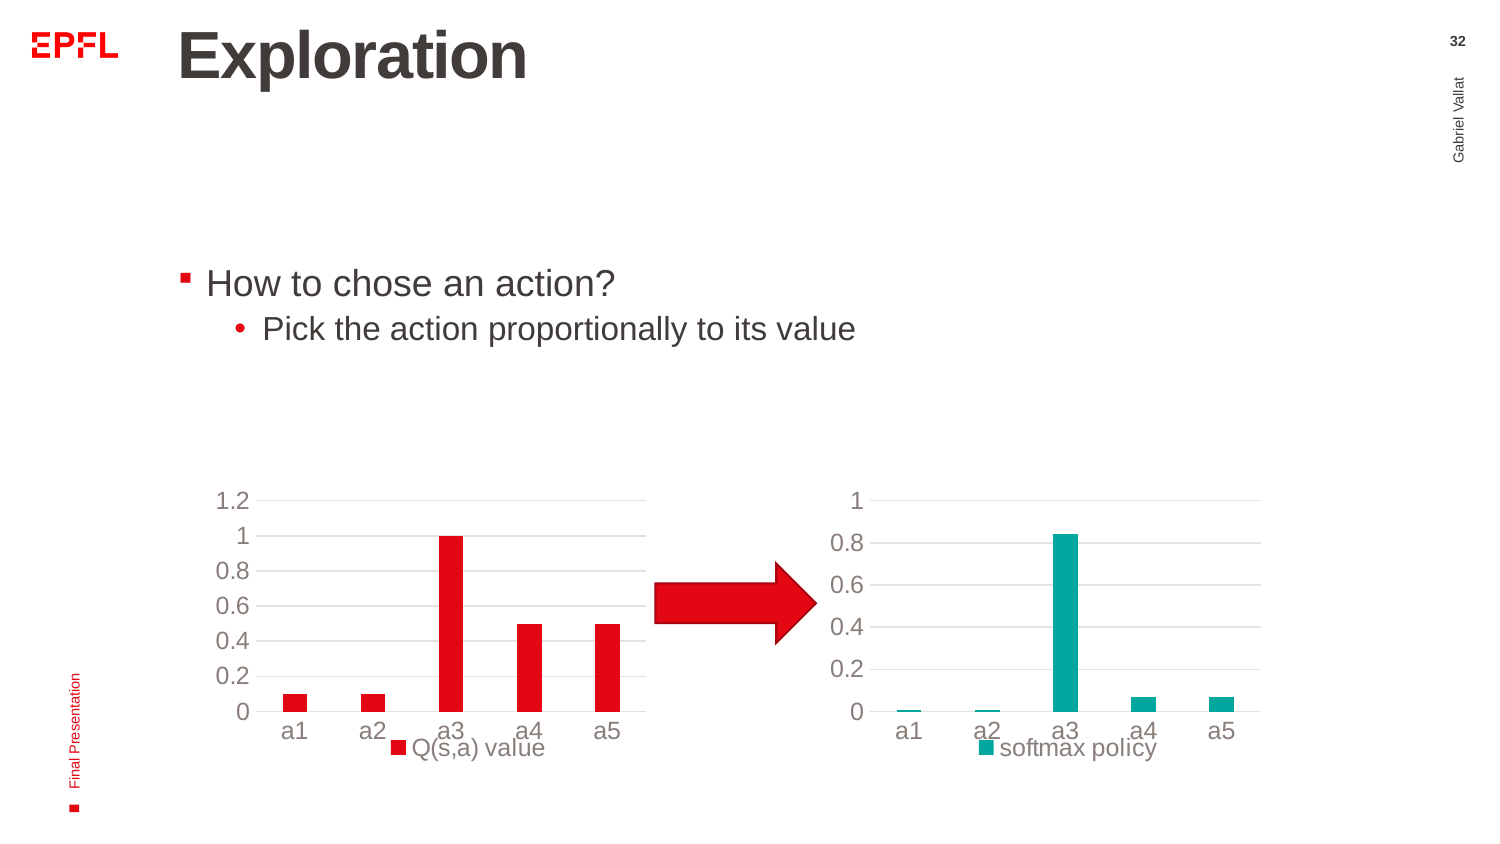

# Exploration
32
How to chose an action?
Pick the action proportionally to its value
Gabriel Vallat
Final Presentation

### Chart

| Category | Q(s,a) value |
|---|---|
| a1 | 0.1 |
| a2 | 0.1 |
| a3 | 1.0 |
| a4 | 0.5 |
| a5 | 0.5 |

### Chart

| Category | softmax policy |
|---|---|
| a1 | 0.009363712907449293 |
| a2 | 0.009363712907449293 |
| a3 | 0.8428945742502537 |
| a4 | 0.06918899996742384 |
| a5 | 0.06918899996742384 |